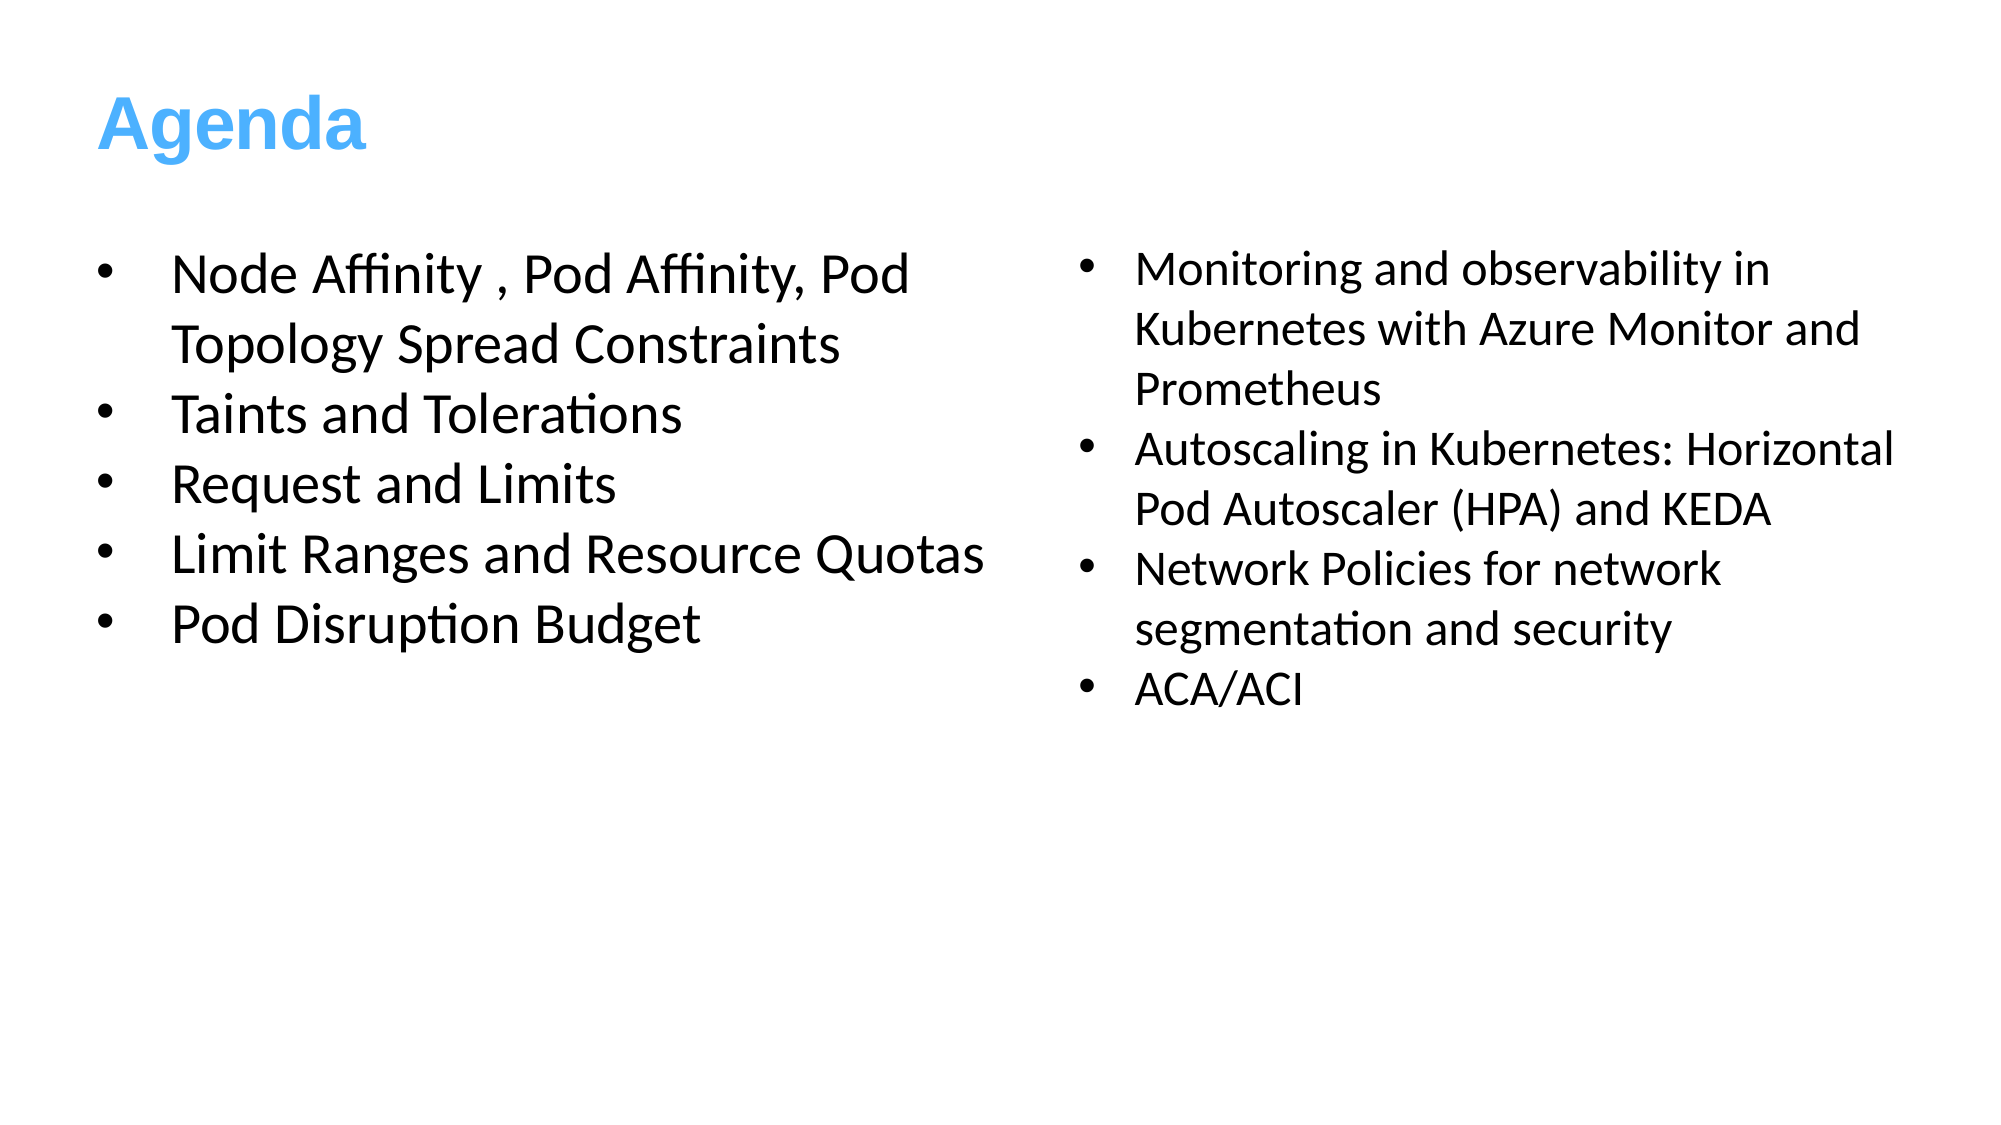

# Agenda
Node Affinity , Pod Affinity, Pod Topology Spread Constraints
Taints and Tolerations
Request and Limits
Limit Ranges and Resource Quotas
Pod Disruption Budget

Monitoring and observability in Kubernetes with Azure Monitor and Prometheus
Autoscaling in Kubernetes: Horizontal Pod Autoscaler (HPA) and KEDA
Network Policies for network segmentation and security
ACA/ACI